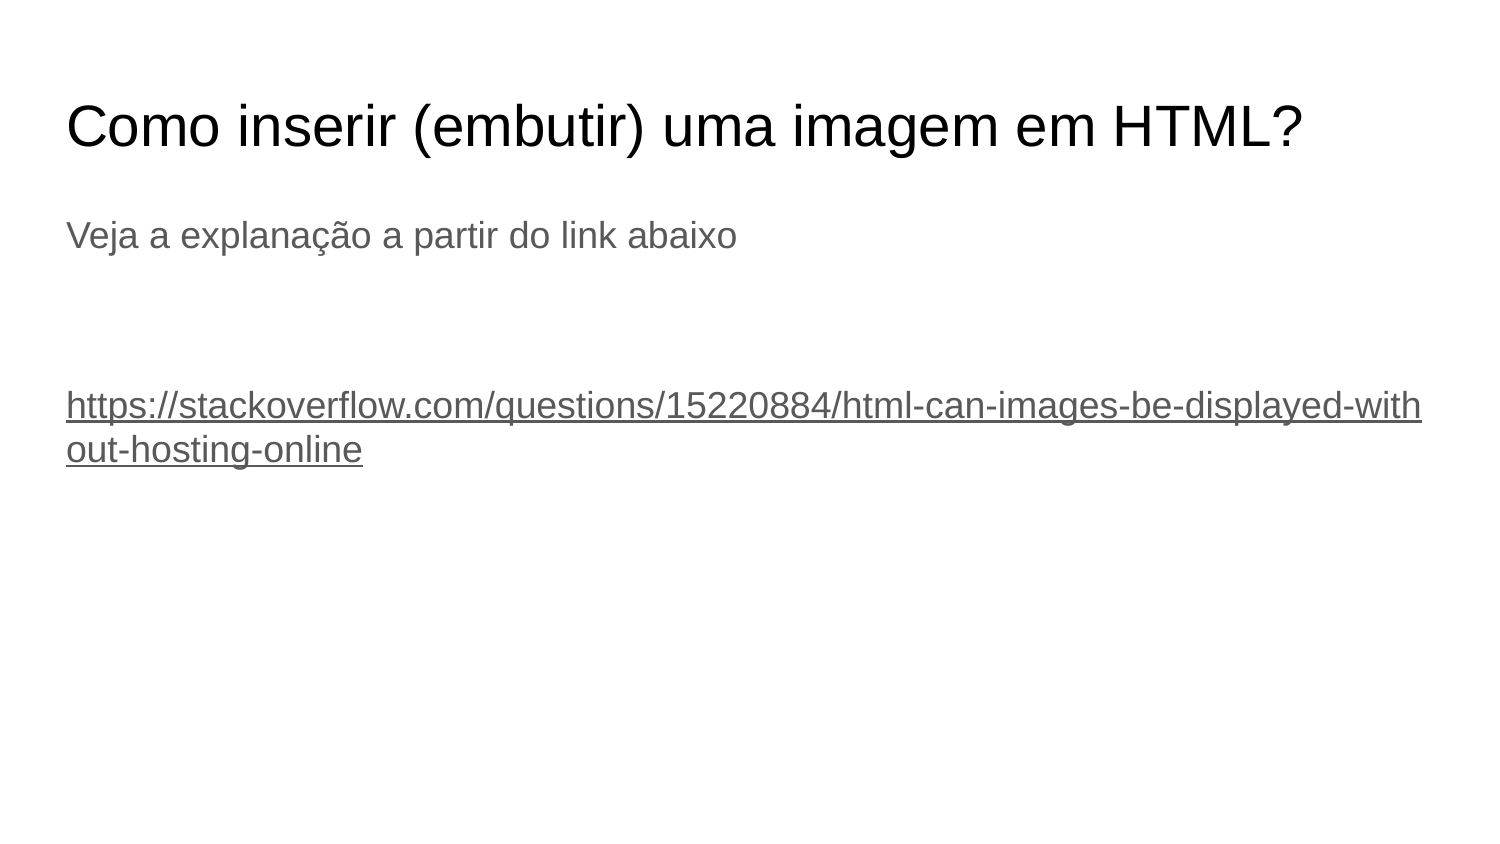

# Como inserir (embutir) uma imagem em HTML?
Veja a explanação a partir do link abaixo

https://stackoverflow.com/questions/15220884/html-can-images-be-displayed-without-hosting-online